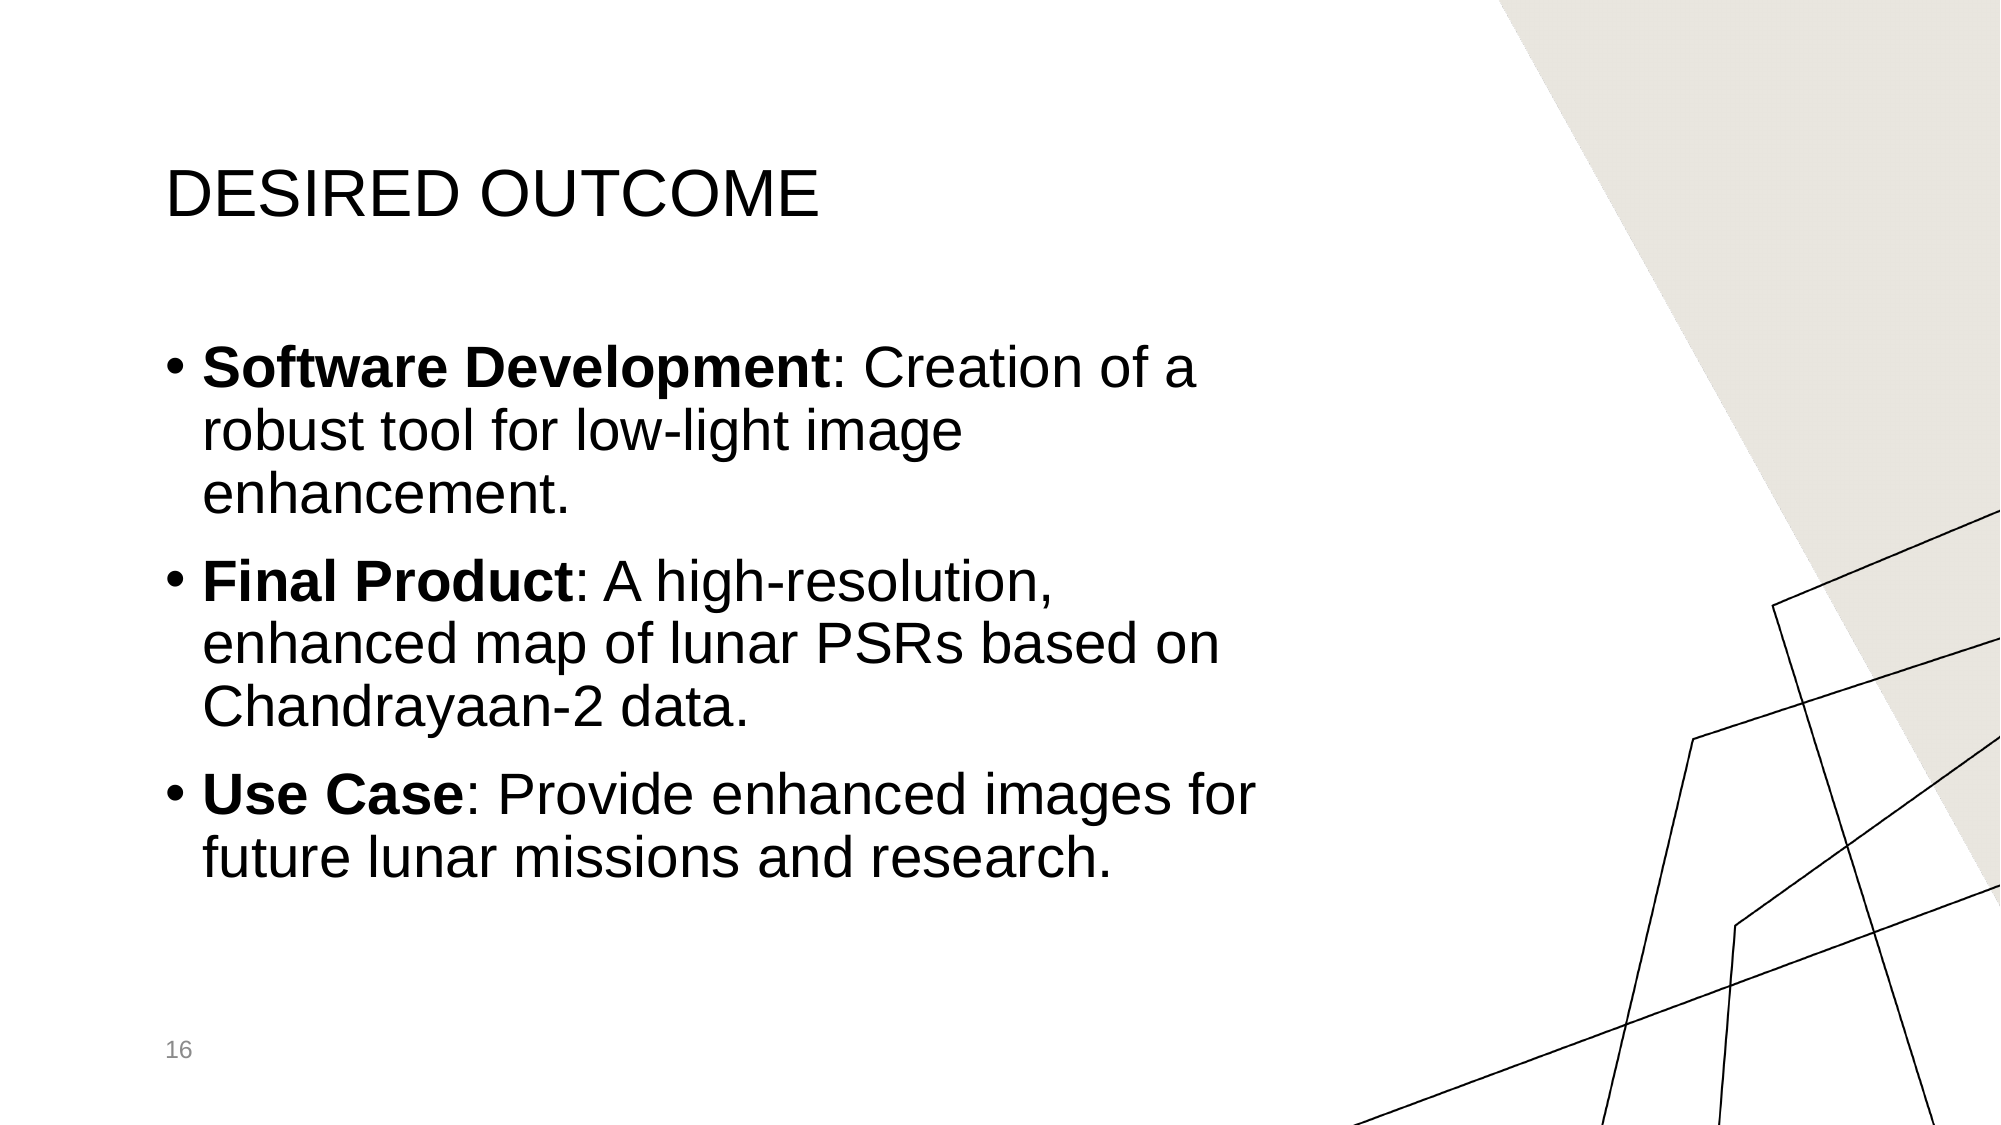

# Desired Outcome
Software Development: Creation of a robust tool for low-light image enhancement.
Final Product: A high-resolution, enhanced map of lunar PSRs based on Chandrayaan-2 data.
Use Case: Provide enhanced images for future lunar missions and research.
16